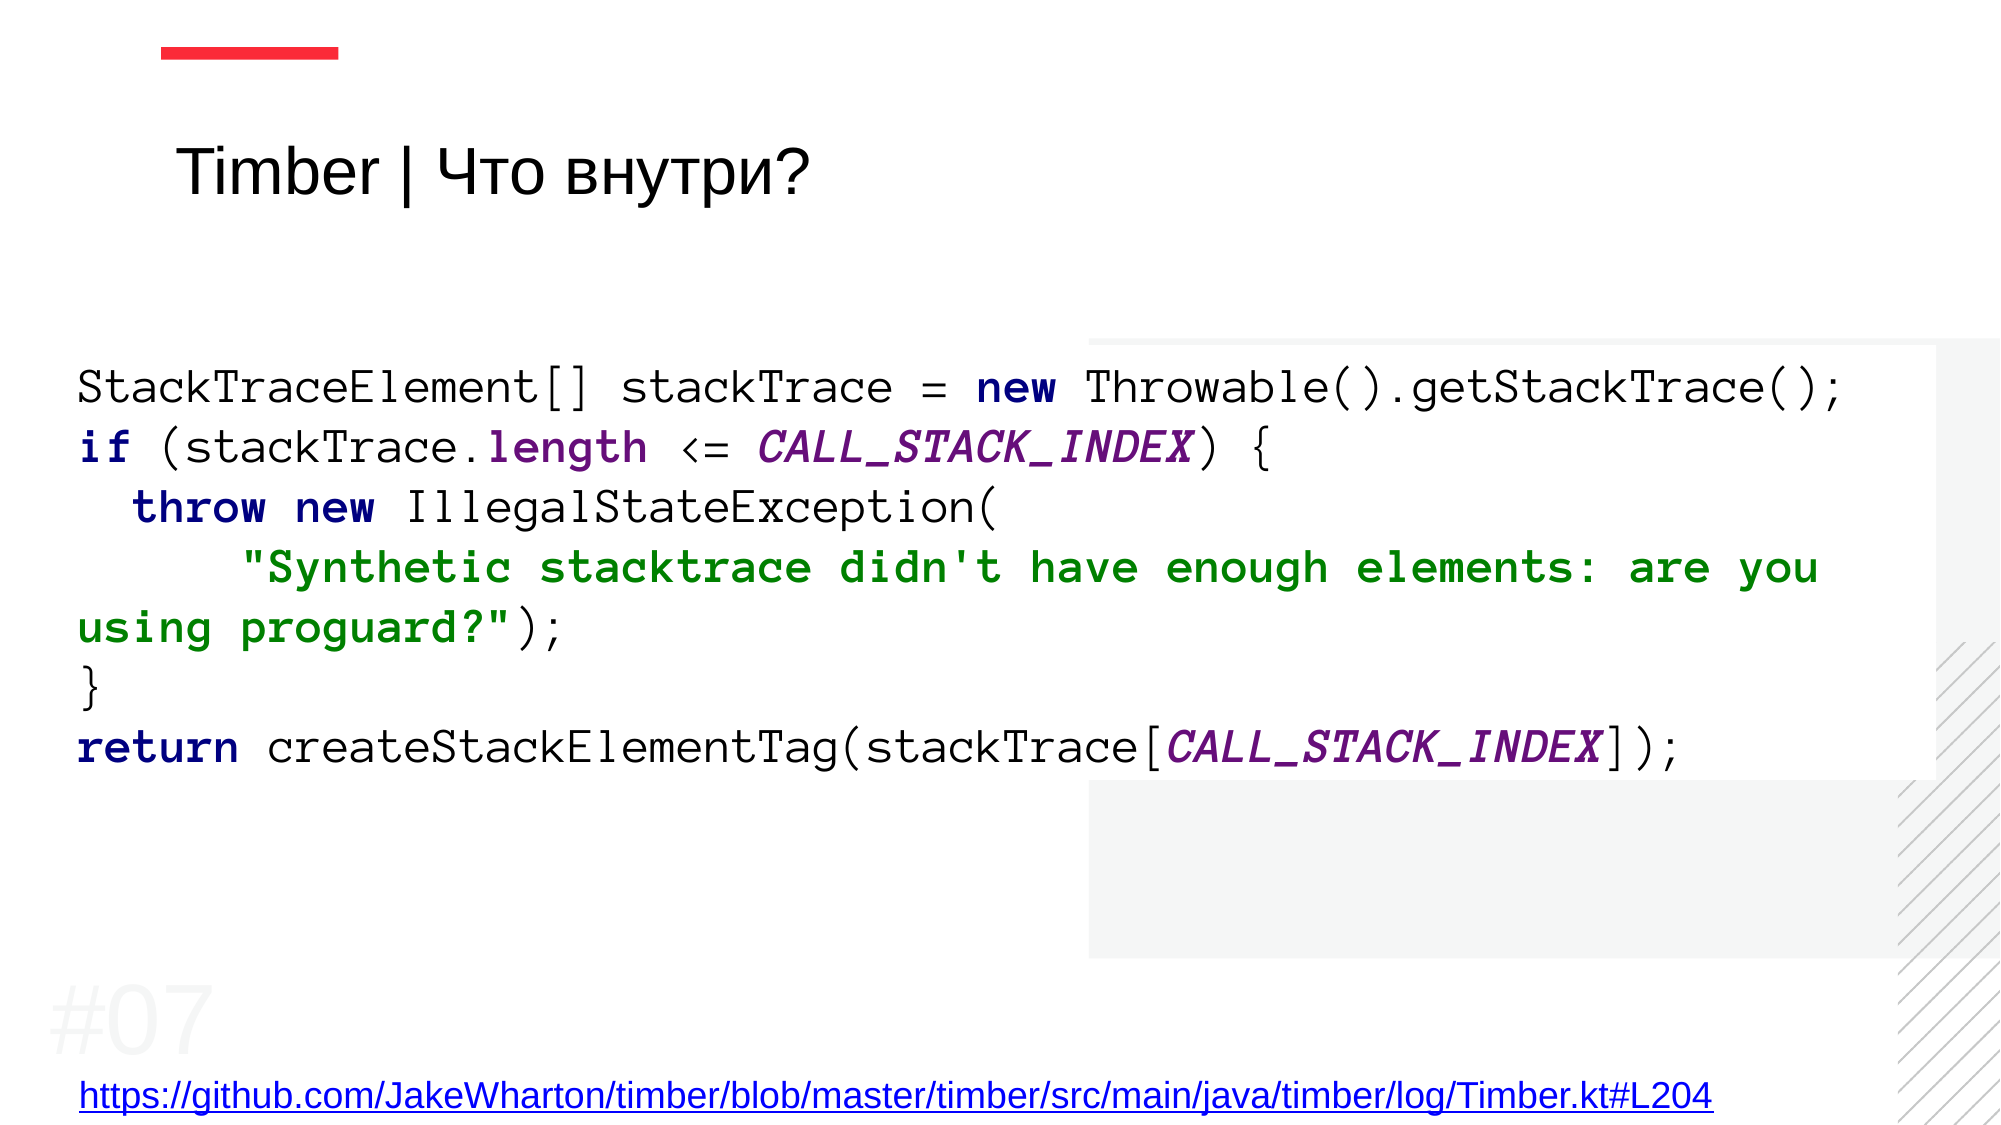

Timber | Что внутри?
StackTraceElement[] stackTrace = new Throwable().getStackTrace();
if (stackTrace.length <= CALL_STACK_INDEX) {
  throw new IllegalStateException(
      "Synthetic stacktrace didn't have enough elements: are you using proguard?");
}
return createStackElementTag(stackTrace[CALL_STACK_INDEX]);
#07
https://github.com/JakeWharton/timber/blob/master/timber/src/main/java/timber/log/Timber.kt#L204